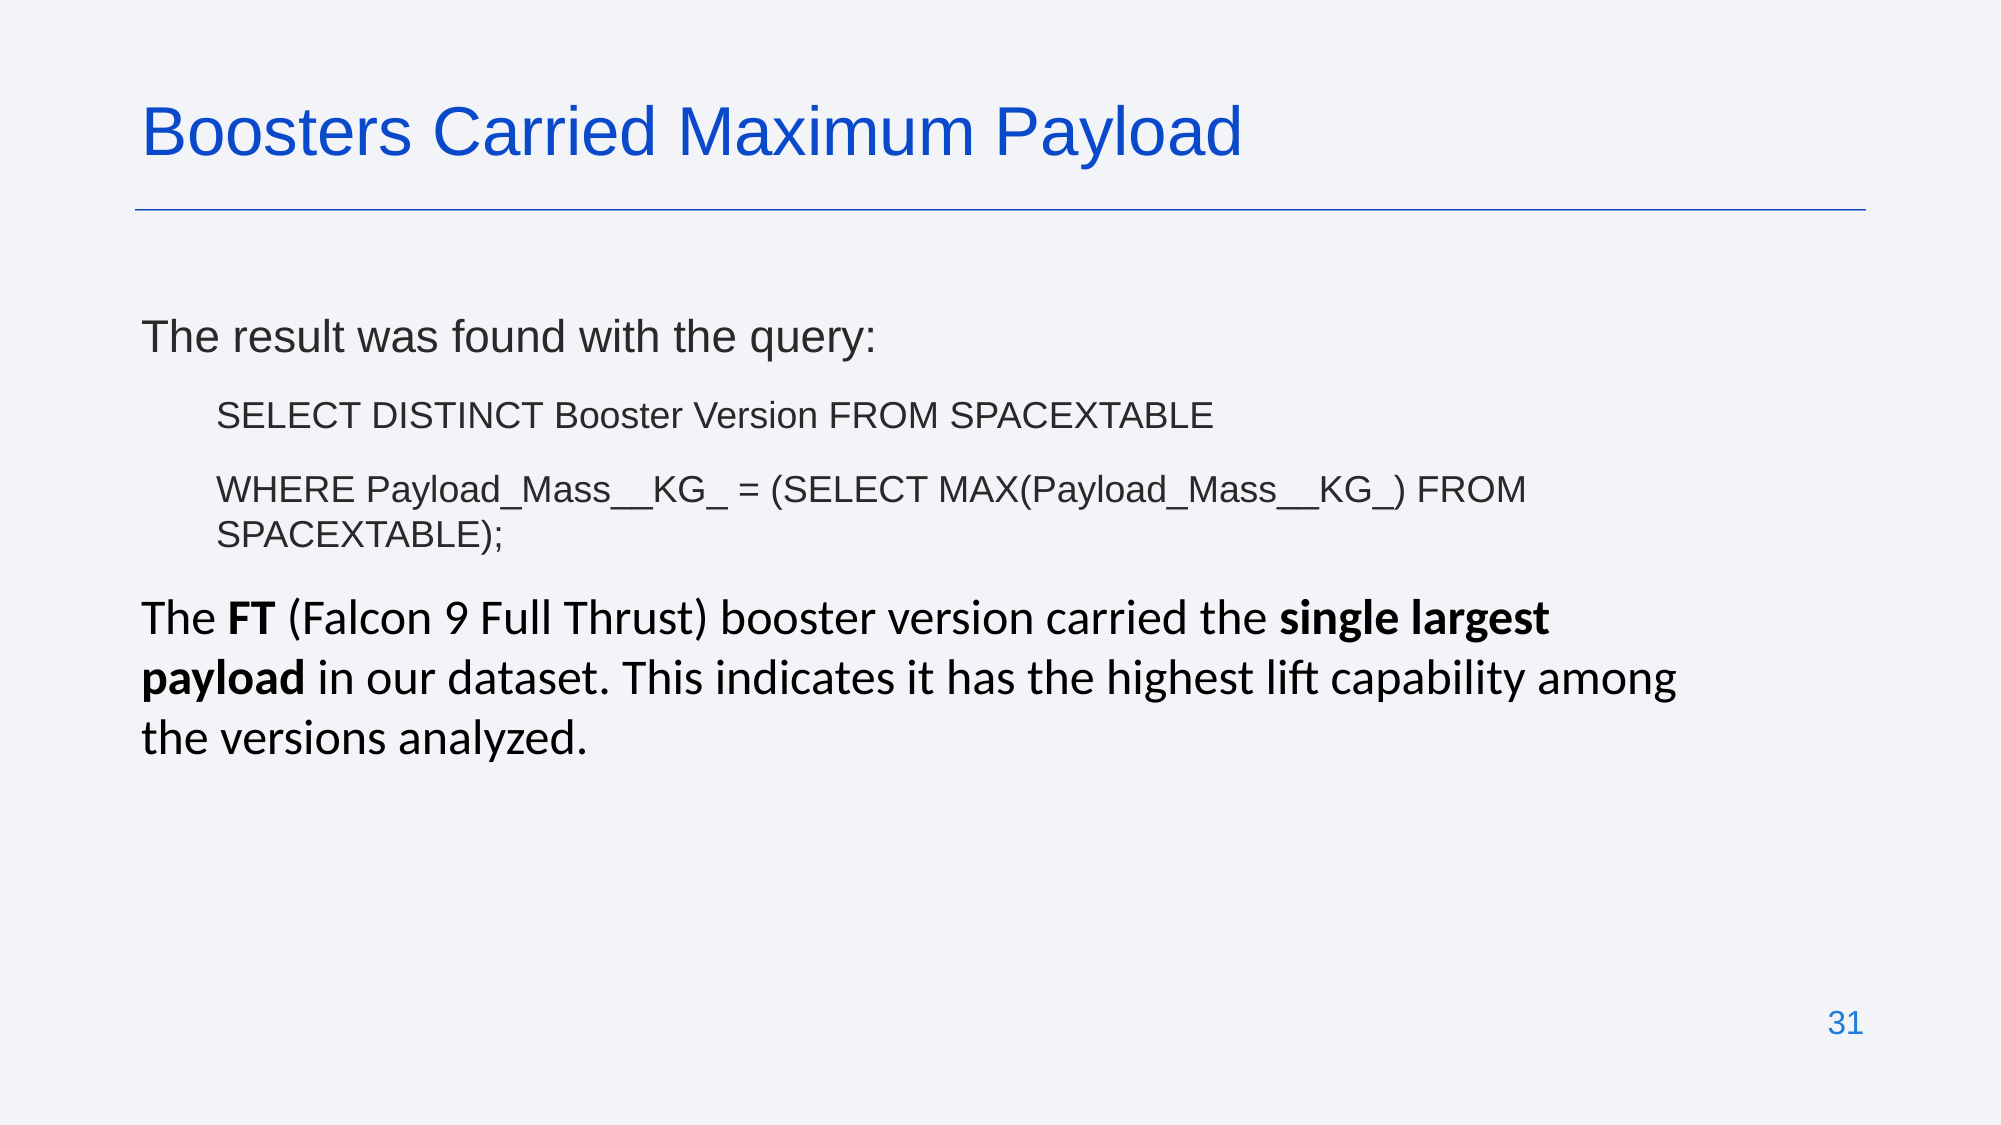

Boosters Carried Maximum Payload
The result was found with the query:
SELECT DISTINCT Booster Version FROM SPACEXTABLE
WHERE Payload_Mass__KG_ = (SELECT MAX(Payload_Mass__KG_) FROM SPACEXTABLE);
The FT (Falcon 9 Full Thrust) booster version carried the single largest payload in our dataset. This indicates it has the highest lift capability among the versions analyzed.
31